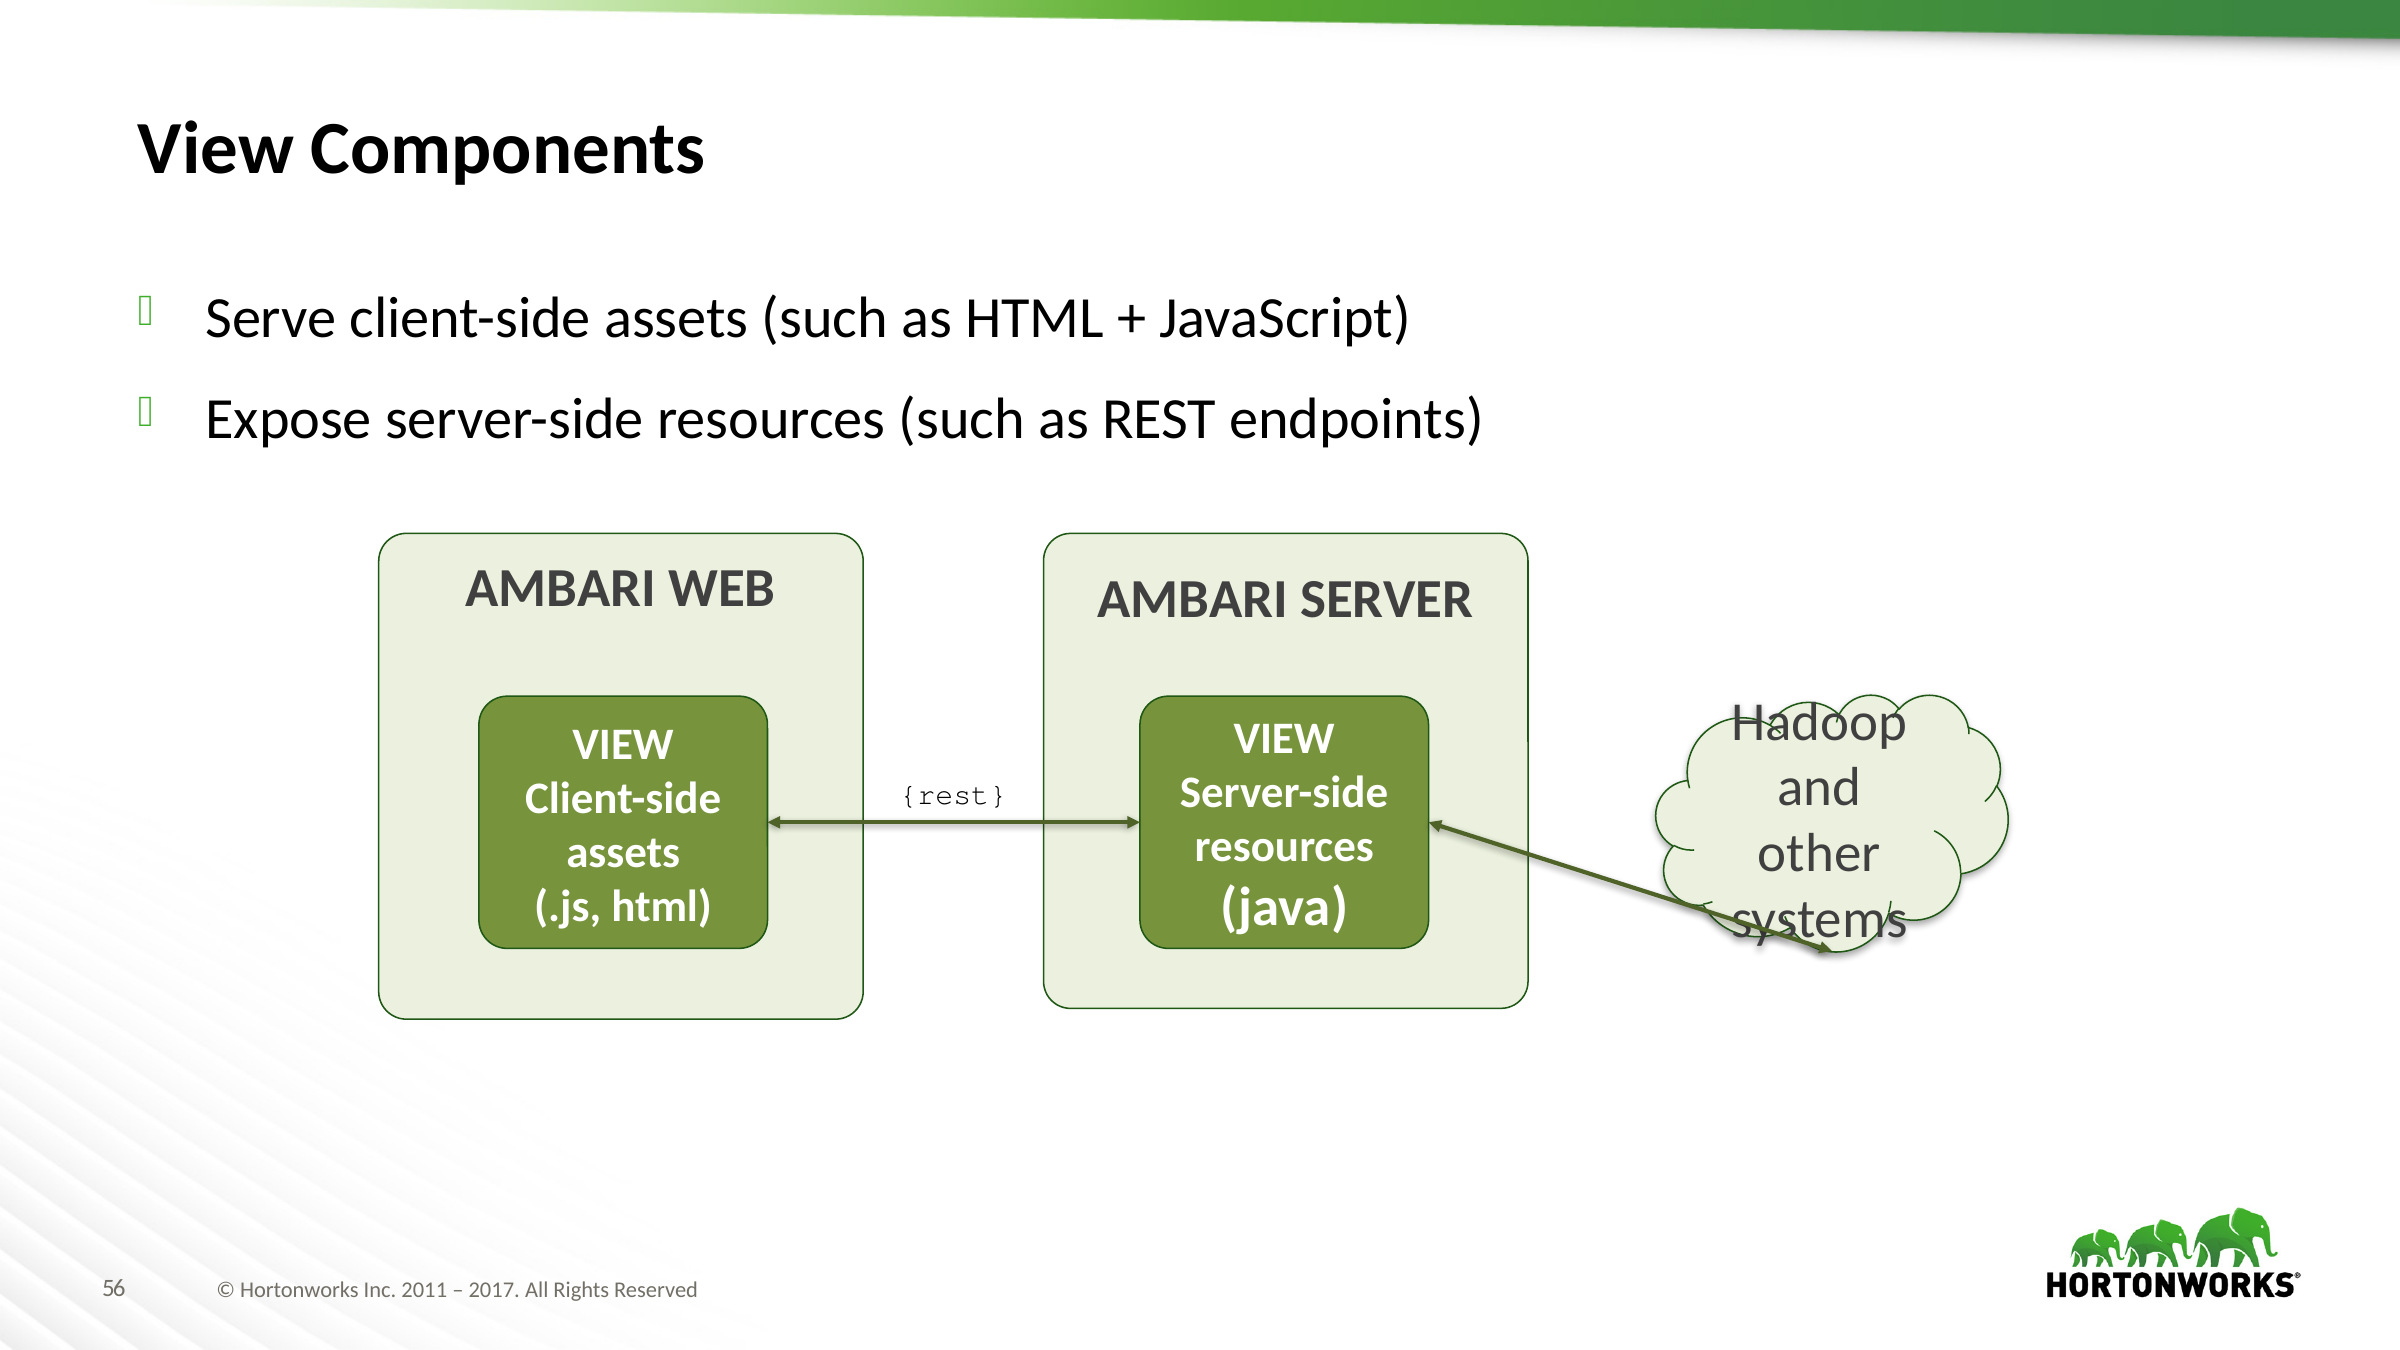

# View Components
Serve client-side assets (such as HTML + JavaScript)
Expose server-side resources (such as REST endpoints)

AMBARI WEB
AMBARI SERVER
Hadoop and other systems
VIEW
Client-side assets
(.js, html)
VIEW
Server-side resources
(java)
{rest}